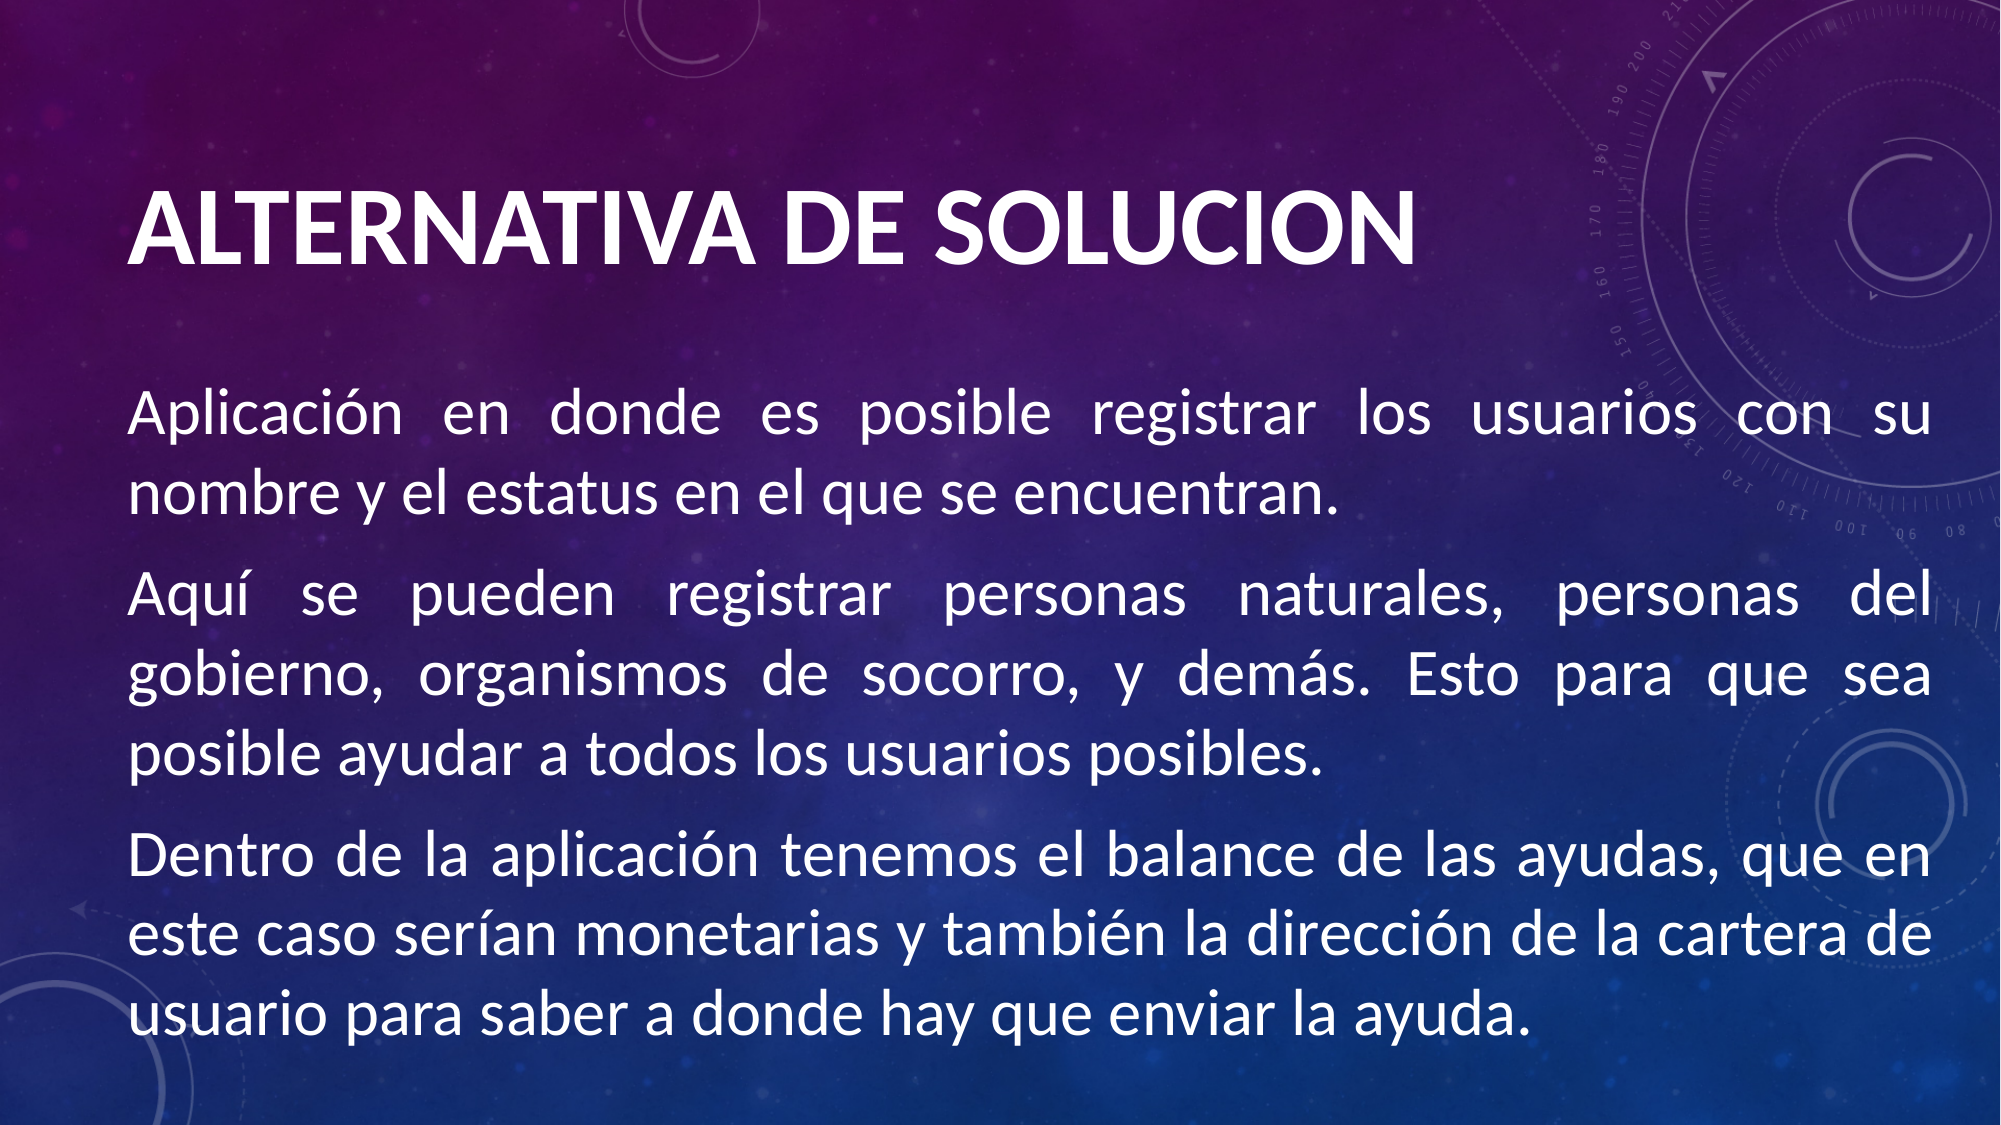

# ALTERNATIVA DE SOLUCION
Aplicación en donde es posible registrar los usuarios con su nombre y el estatus en el que se encuentran.
Aquí se pueden registrar personas naturales, personas del gobierno, organismos de socorro, y demás. Esto para que sea posible ayudar a todos los usuarios posibles.
Dentro de la aplicación tenemos el balance de las ayudas, que en este caso serían monetarias y también la dirección de la cartera de usuario para saber a donde hay que enviar la ayuda.